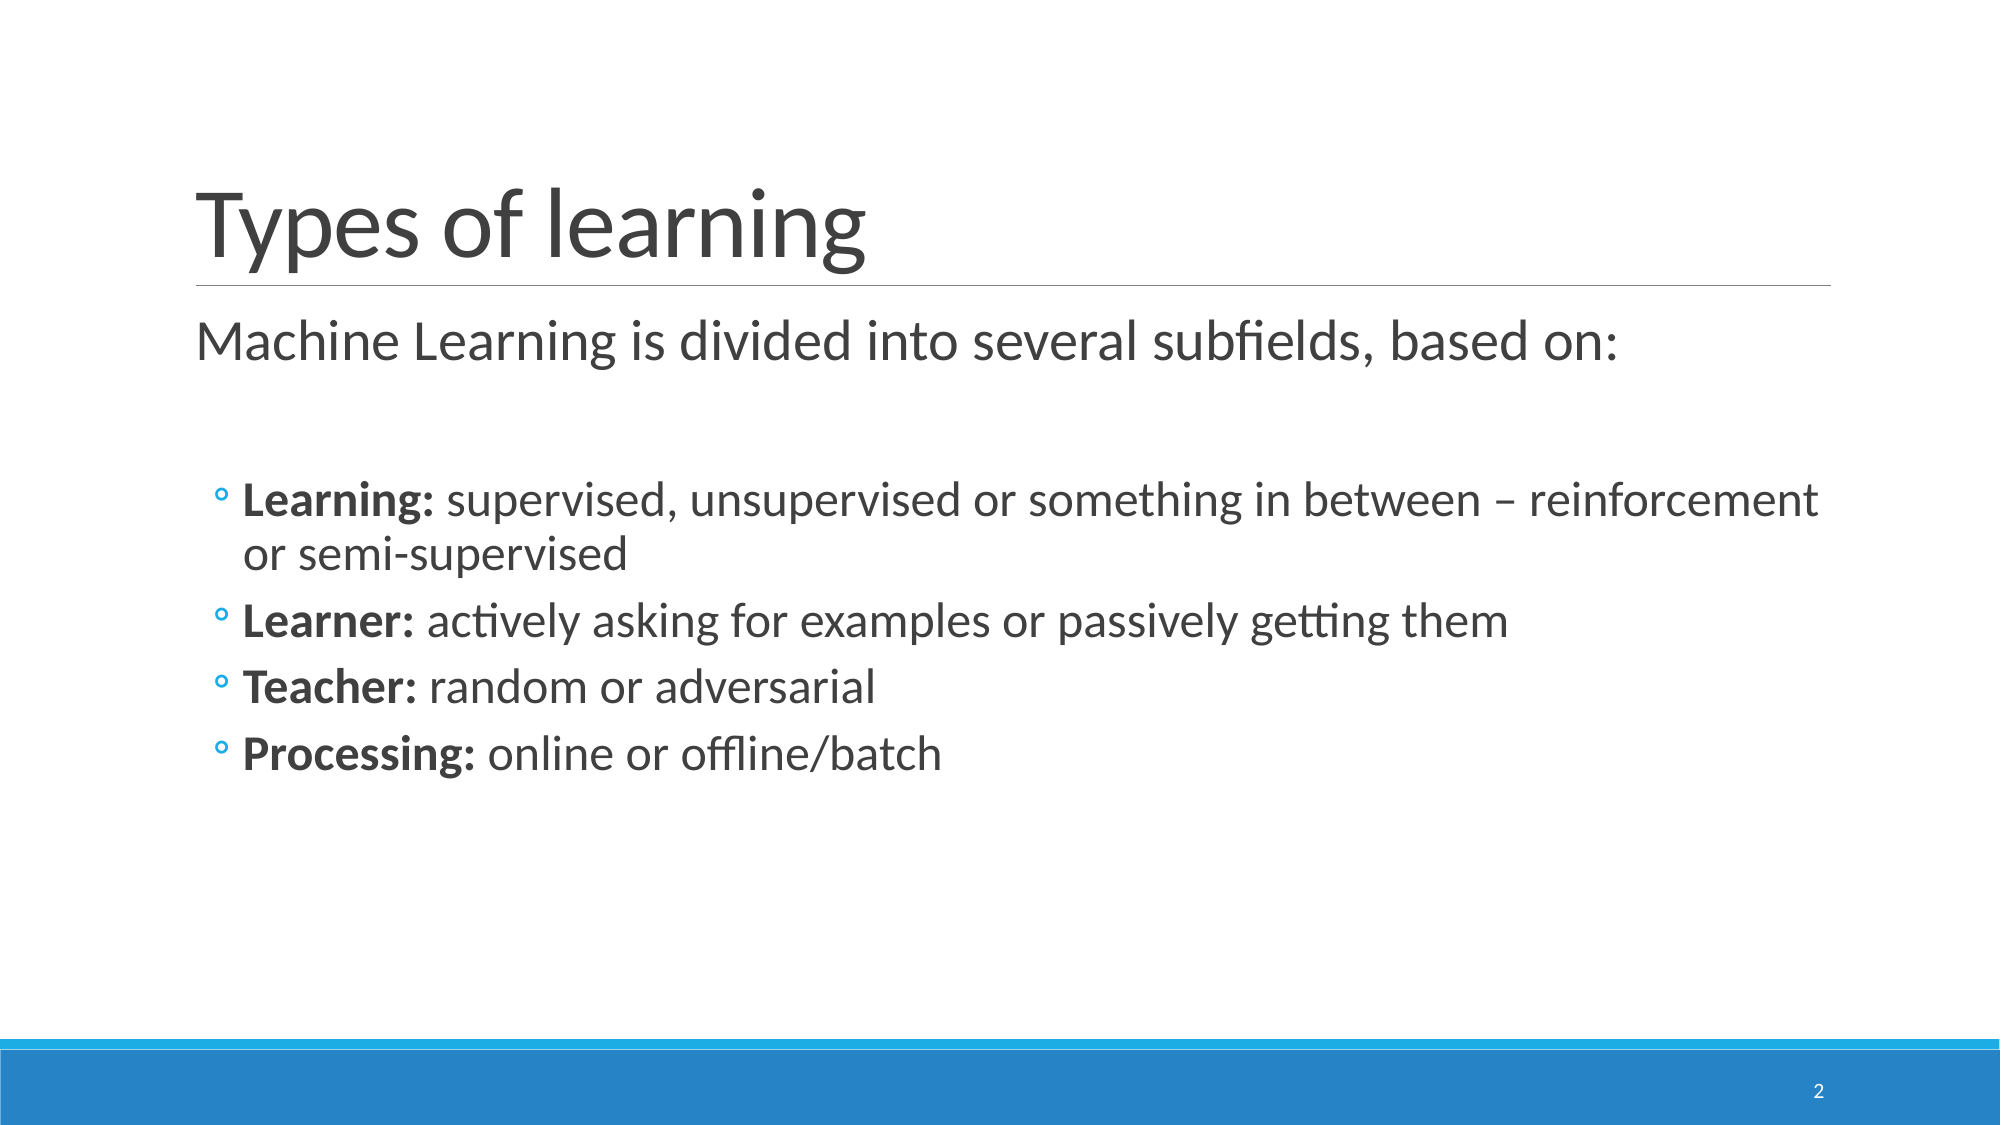

# Types of learning
Machine Learning is divided into several subfields, based on:

Learning: supervised, unsupervised or something in between – reinforcement or semi-supervised
Learner: actively asking for examples or passively getting them
Teacher: random or adversarial
Processing: online or offline/batch
2